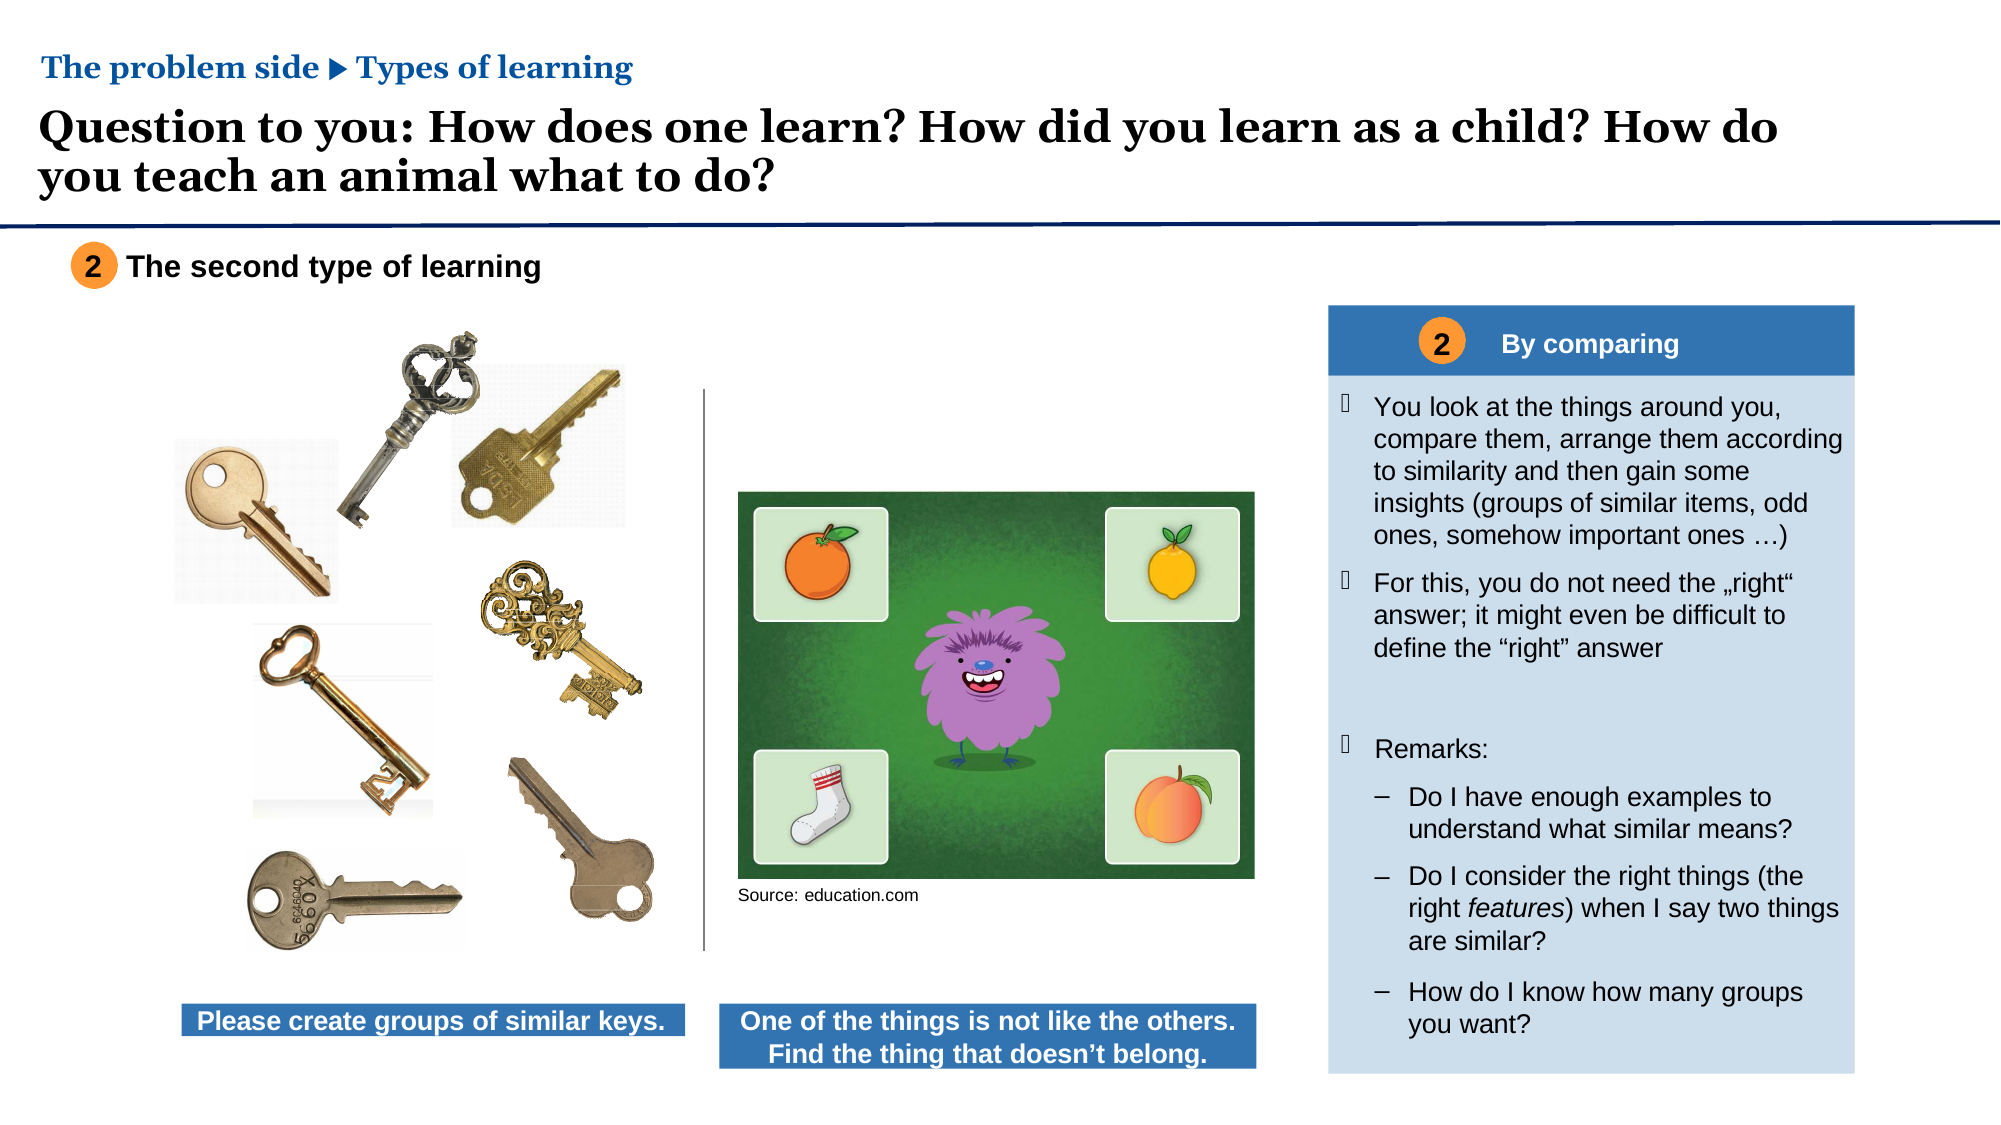

The problem side ▶ Types of learning
Question to you: How does one learn? How did you learn as a child? How do you teach an animal what to do?

2	The second type of learning

2
By comparing

You look at the things around you, compare them, arrange them according to similarity and then gain some insights (groups of similar items, odd ones, somehow important ones …)
For this, you do not need the „right“ answer; it might even be difficult to define the “right” answer

Remarks:

Do I have enough examples to understand what similar means?
Do I consider the right things (the right features) when I say two things are similar?
How do I know how many groups you want?

Source: education.com

Please create groups of similar keys.
One of the things is not like the others.
Find the thing that doesn’t belong.